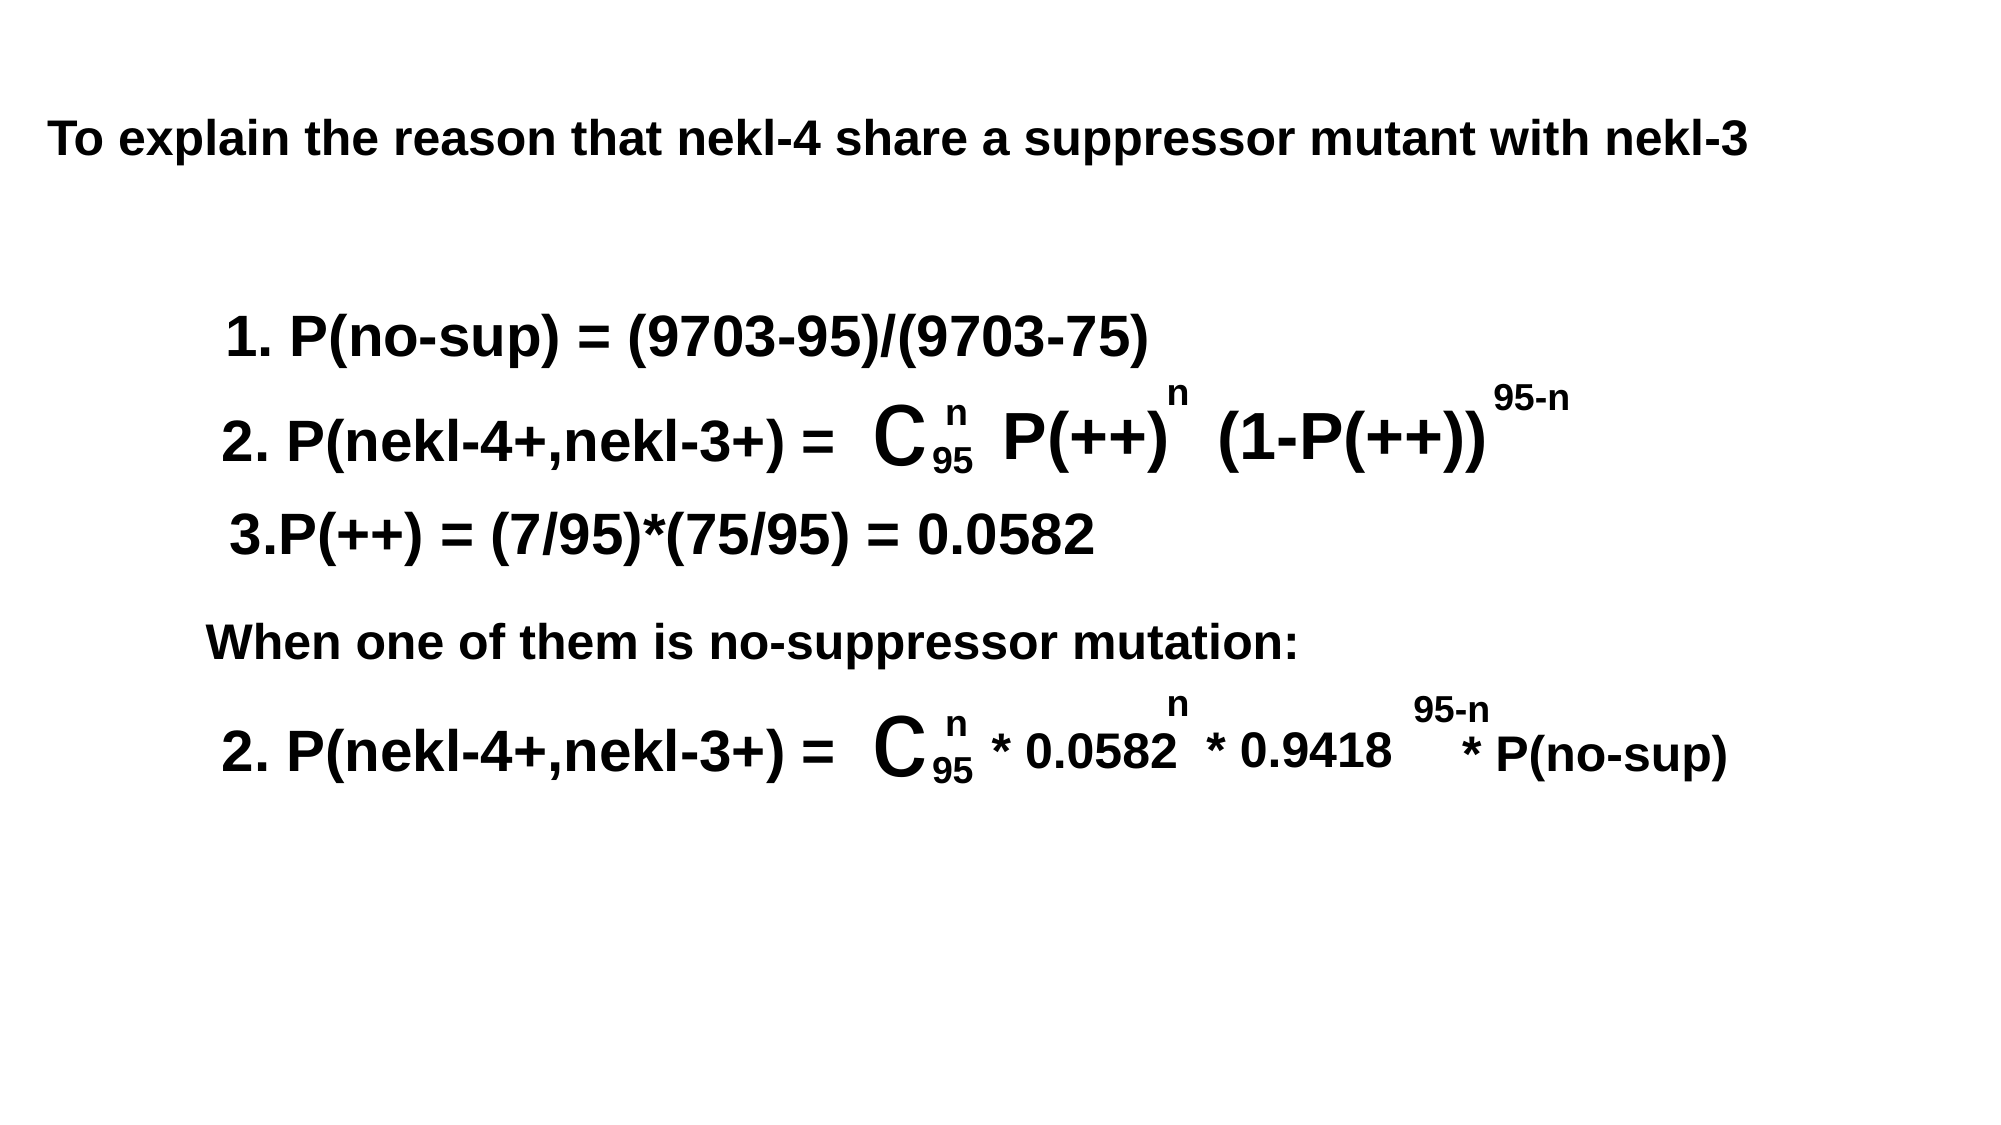

To explain the reason that nekl-4 share a suppressor mutant with nekl-3
1. P(no-sup) = (9703-95)/(9703-75)
c
n
95-n
n
(1-P(++))
P(++)
95
2. P(nekl-4+,nekl-3+) =
3.P(++) = (7/95)*(75/95) = 0.0582
When one of them is no-suppressor mutation:
c
n
95-n
n
* 0.9418
* 0.0582
95
2. P(nekl-4+,nekl-3+) =
* P(no-sup)